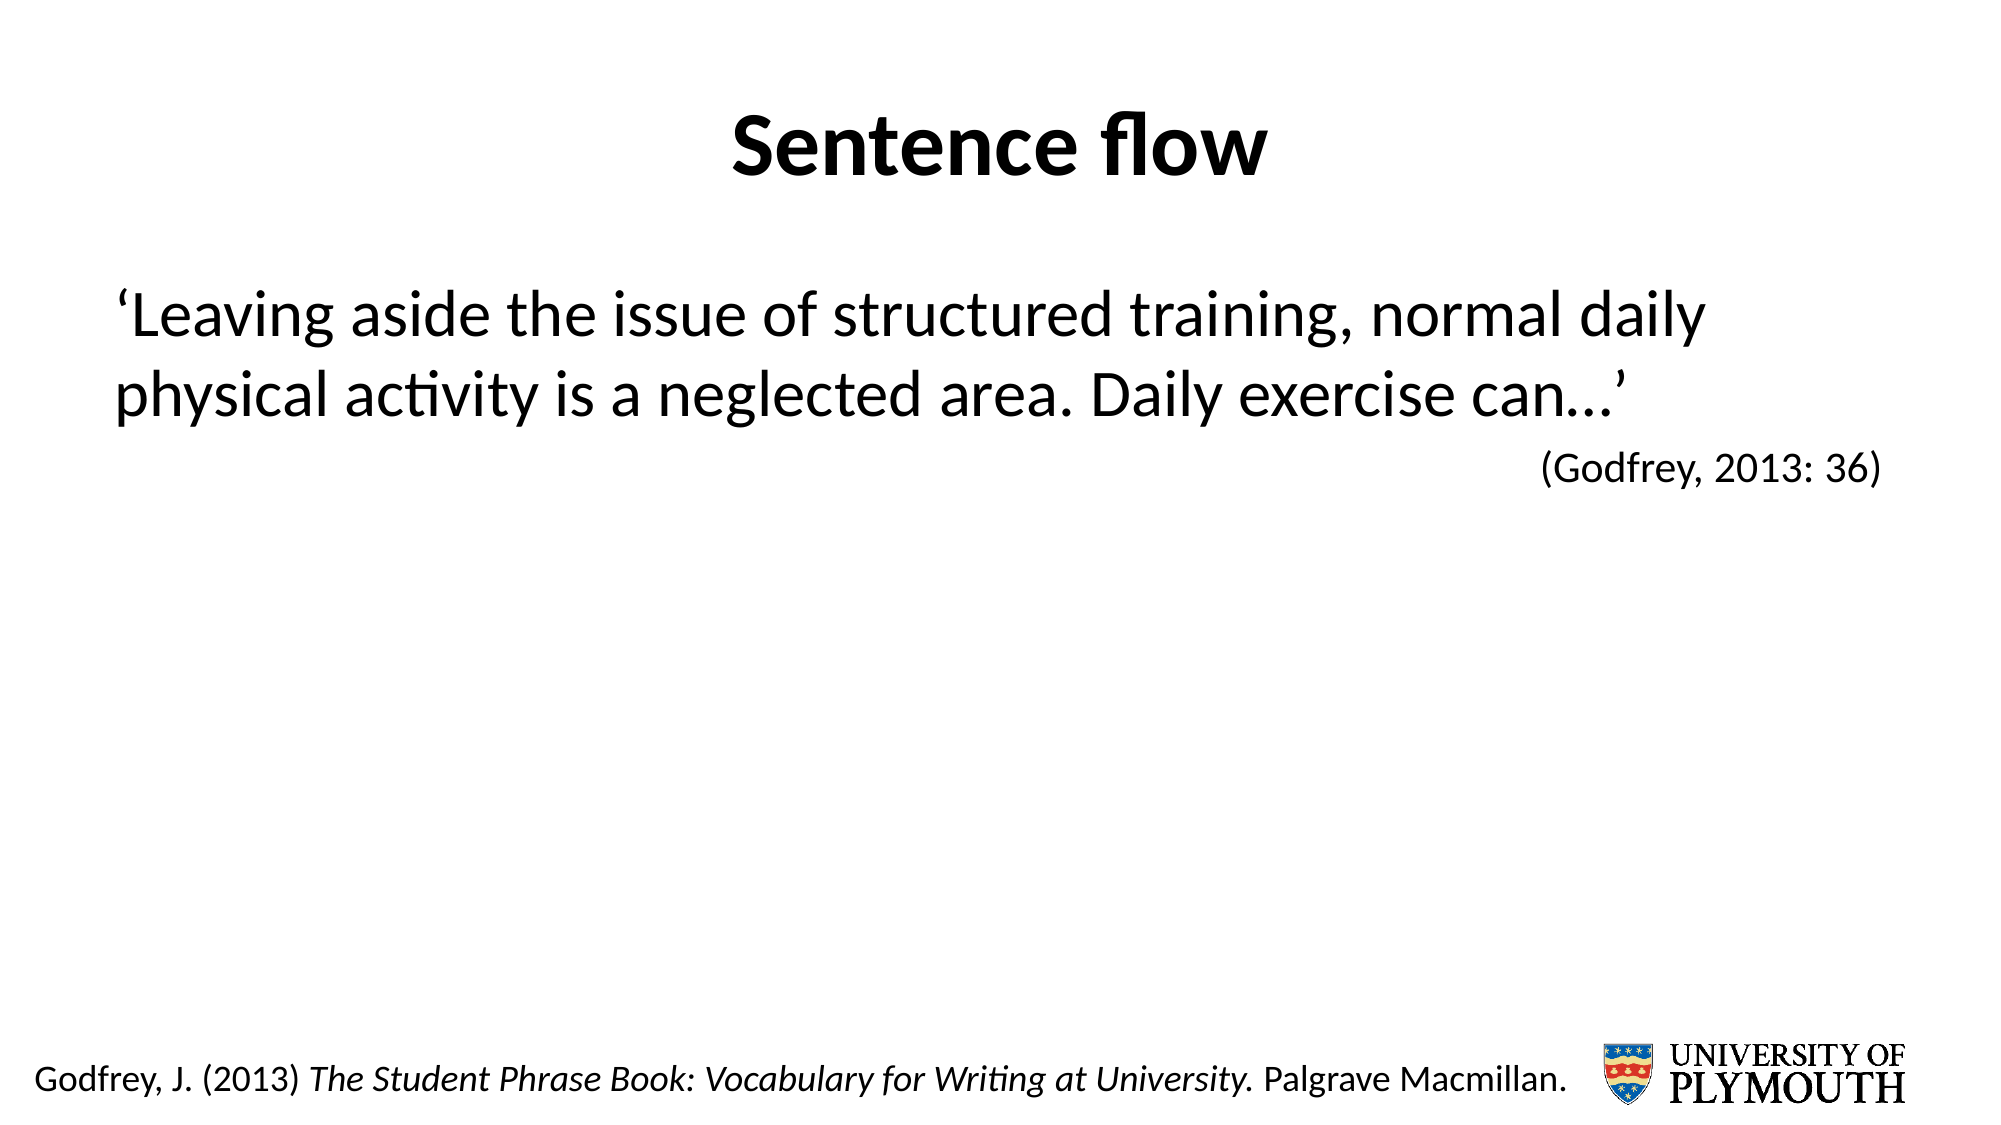

# Sentence flow
‘Leaving aside the issue of structured training, normal daily physical activity is a neglected area. Daily exercise can…’
						 			(Godfrey, 2013: 36)

Godfrey, J. (2013) The Student Phrase Book: Vocabulary for Writing at University. Palgrave Macmillan.